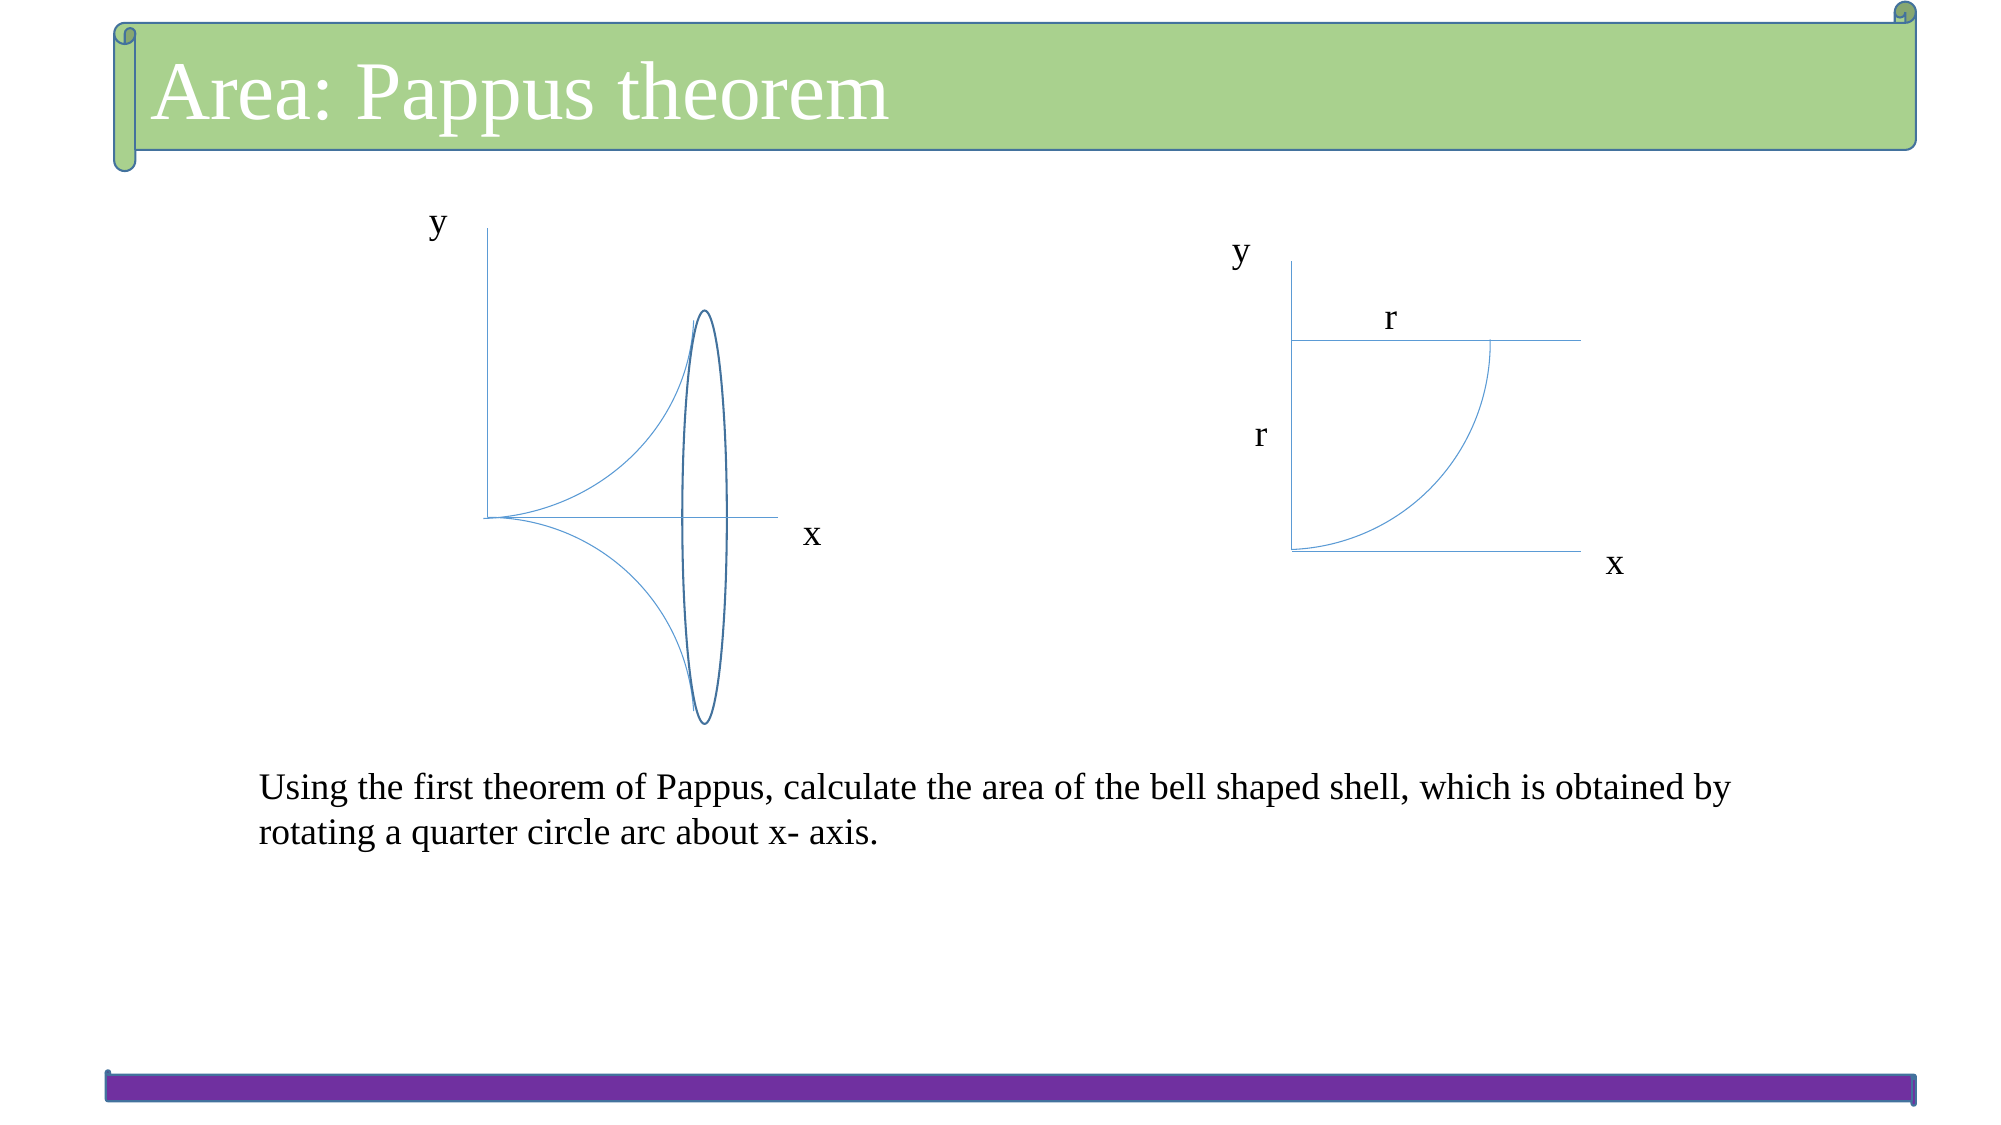

Area: Pappus theorem

y
y
r
r
x
x
Using the first theorem of Pappus, calculate the area of the bell shaped shell, which is obtained by rotating a quarter circle arc about x- axis.